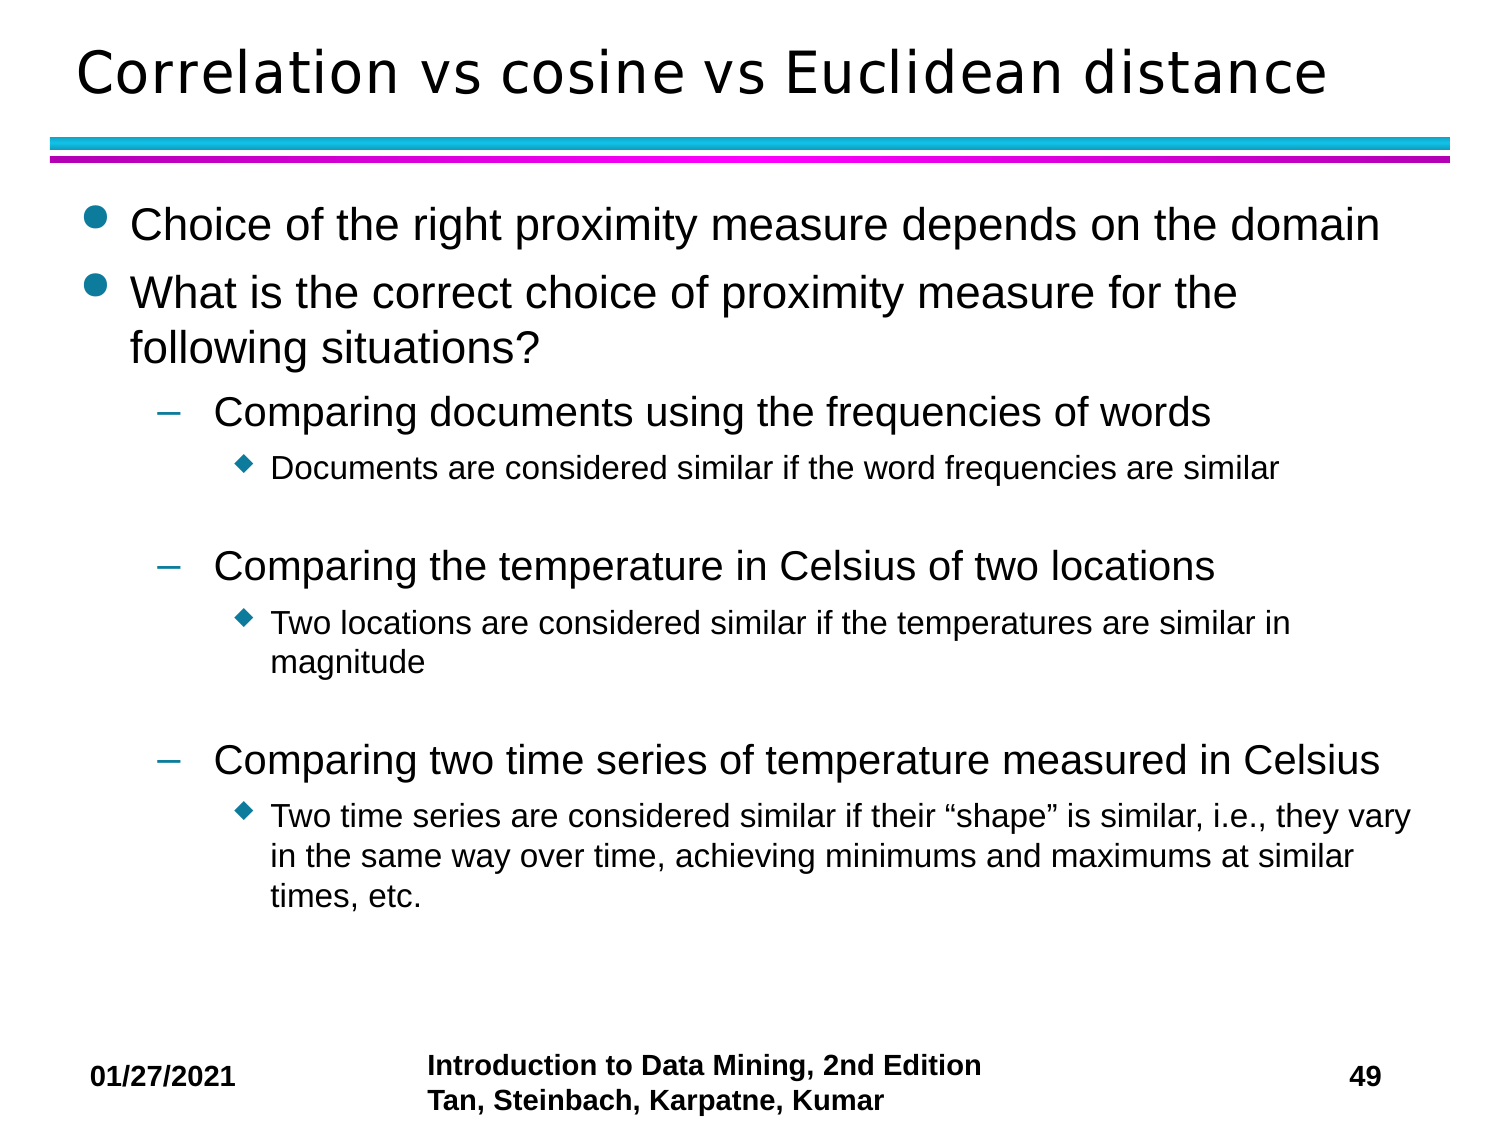

Correlation vs cosine vs Euclidean distance
Choice of the right proximity measure depends on the domain
What is the correct choice of proximity measure for the following situations?
Comparing documents using the frequencies of words
Documents are considered similar if the word frequencies are similar

Comparing the temperature in Celsius of two locations
Two locations are considered similar if the temperatures are similar in magnitude

Comparing two time series of temperature measured in Celsius
Two time series are considered similar if their “shape” is similar, i.e., they vary in the same way over time, achieving minimums and maximums at similar times, etc.